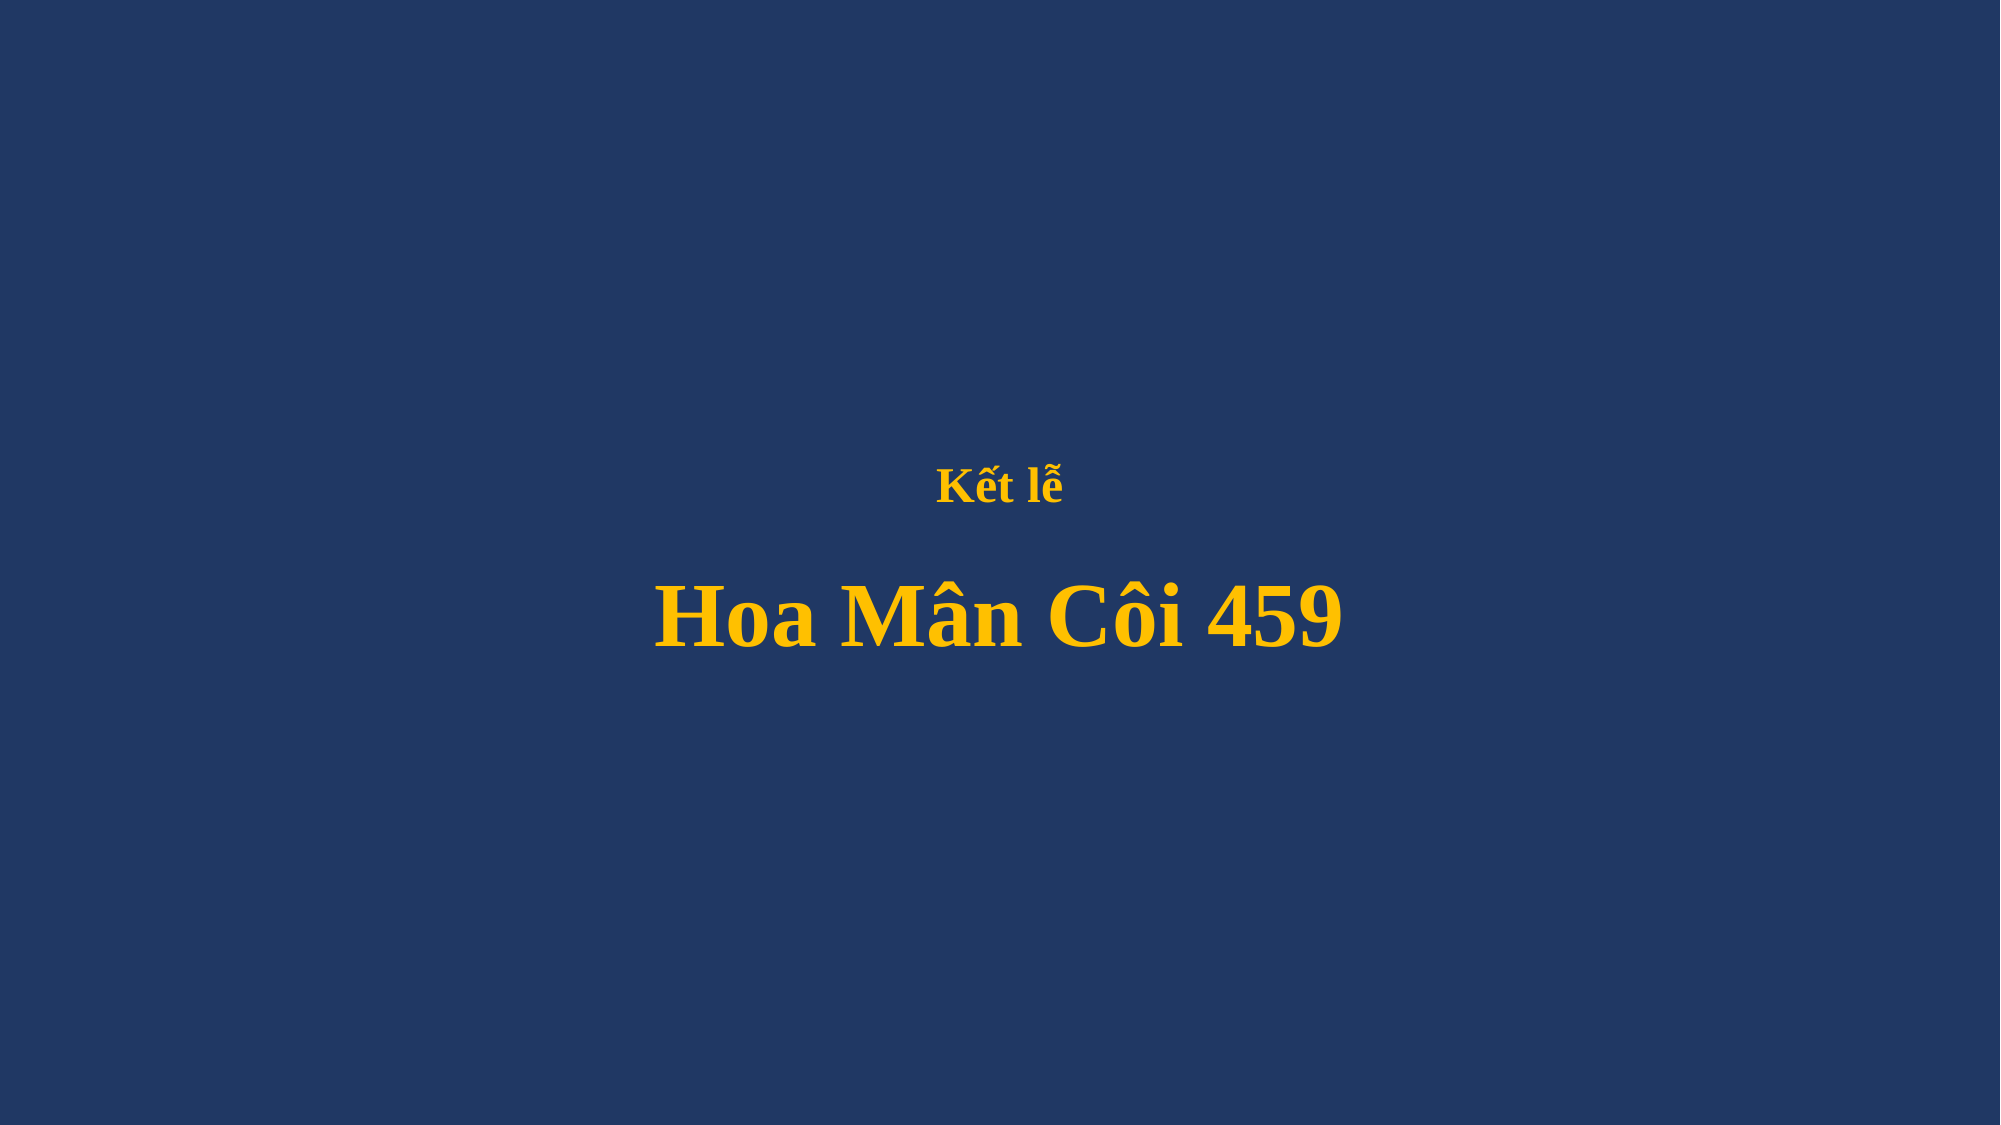

# Kết lễ Hoa Mân Côi 459